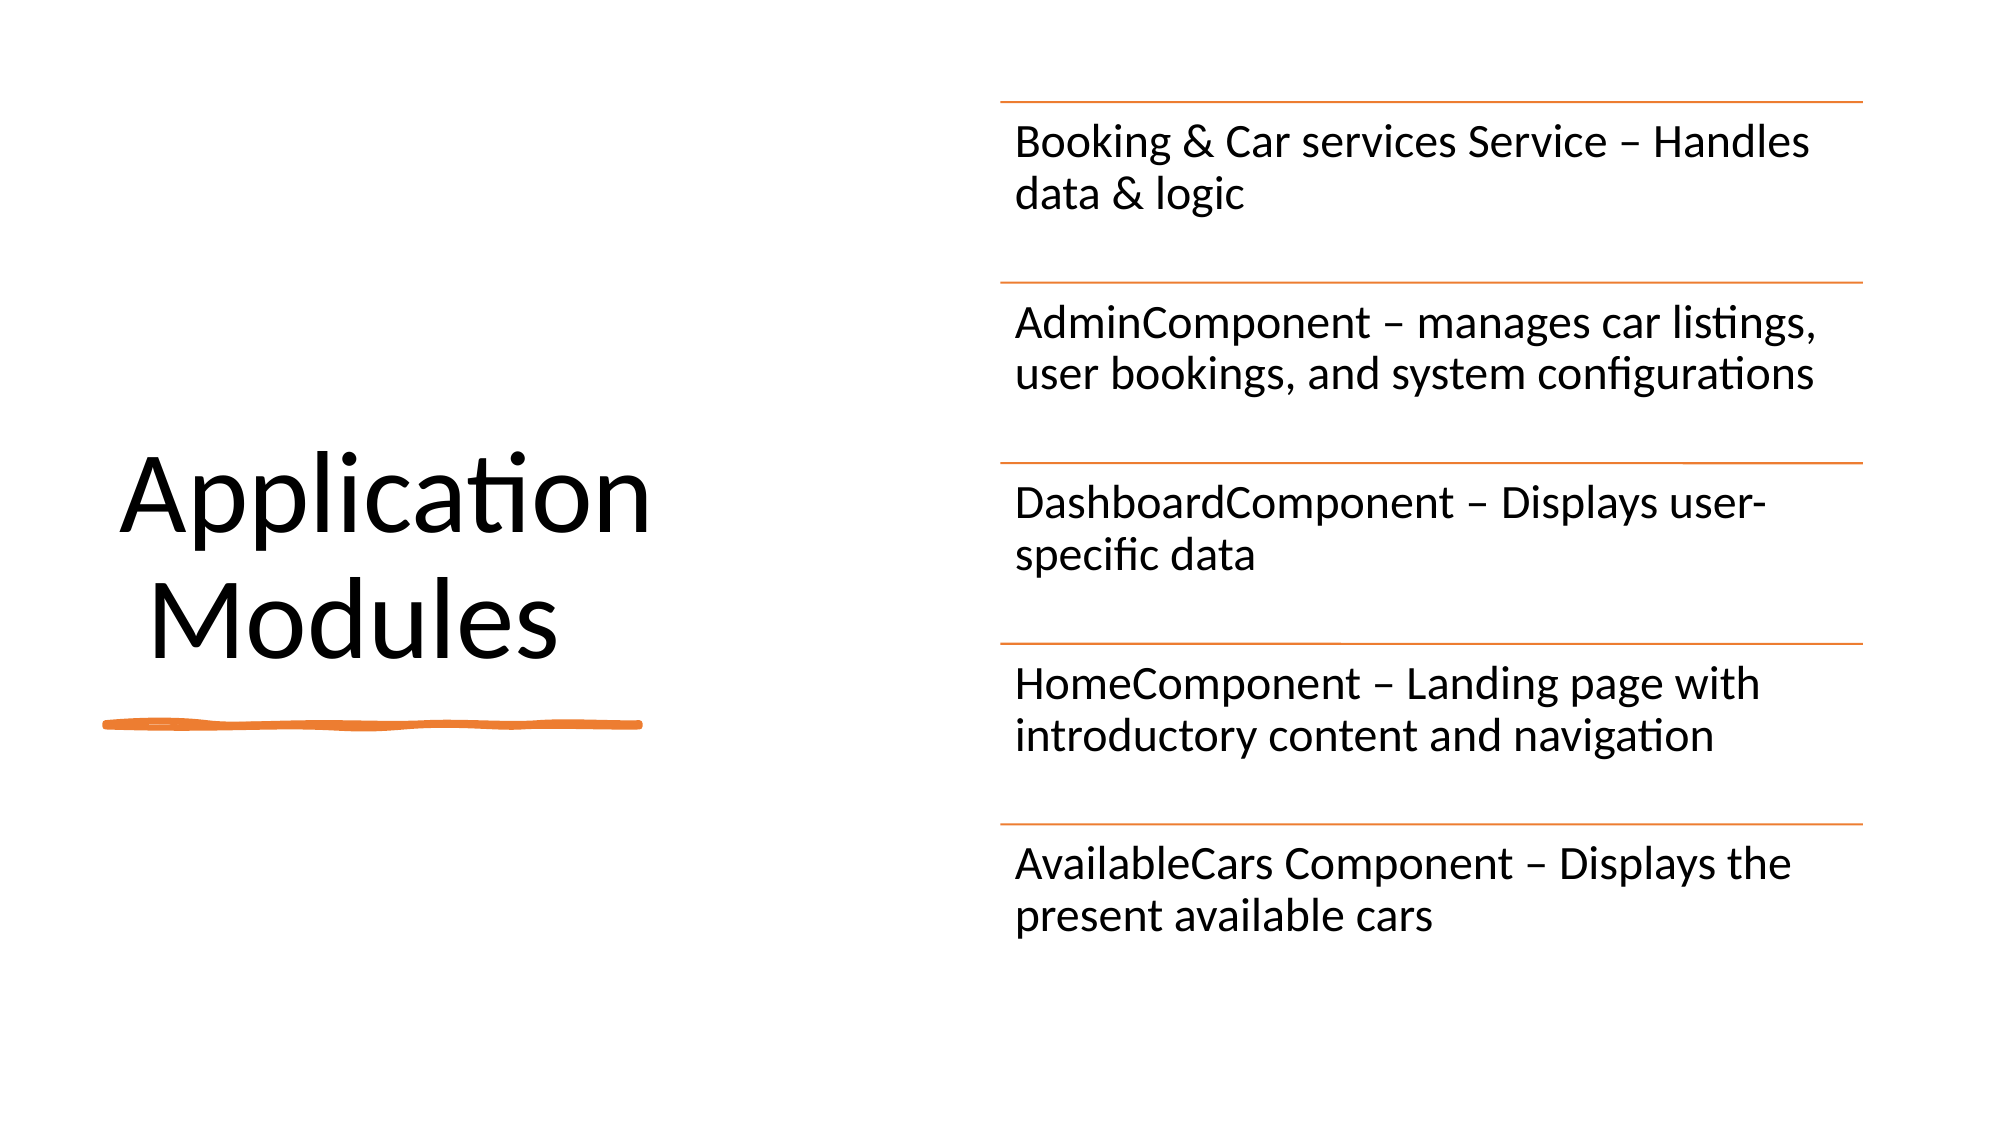

Booking & Car services Service – Handles data & logic
AdminComponent – manages car listings, user bookings, and system configurations
DashboardComponent – Displays user-specific data
HomeComponent – Landing page with introductory content and navigation
AvailableCars Component – Displays the present available cars
# Application  Modules